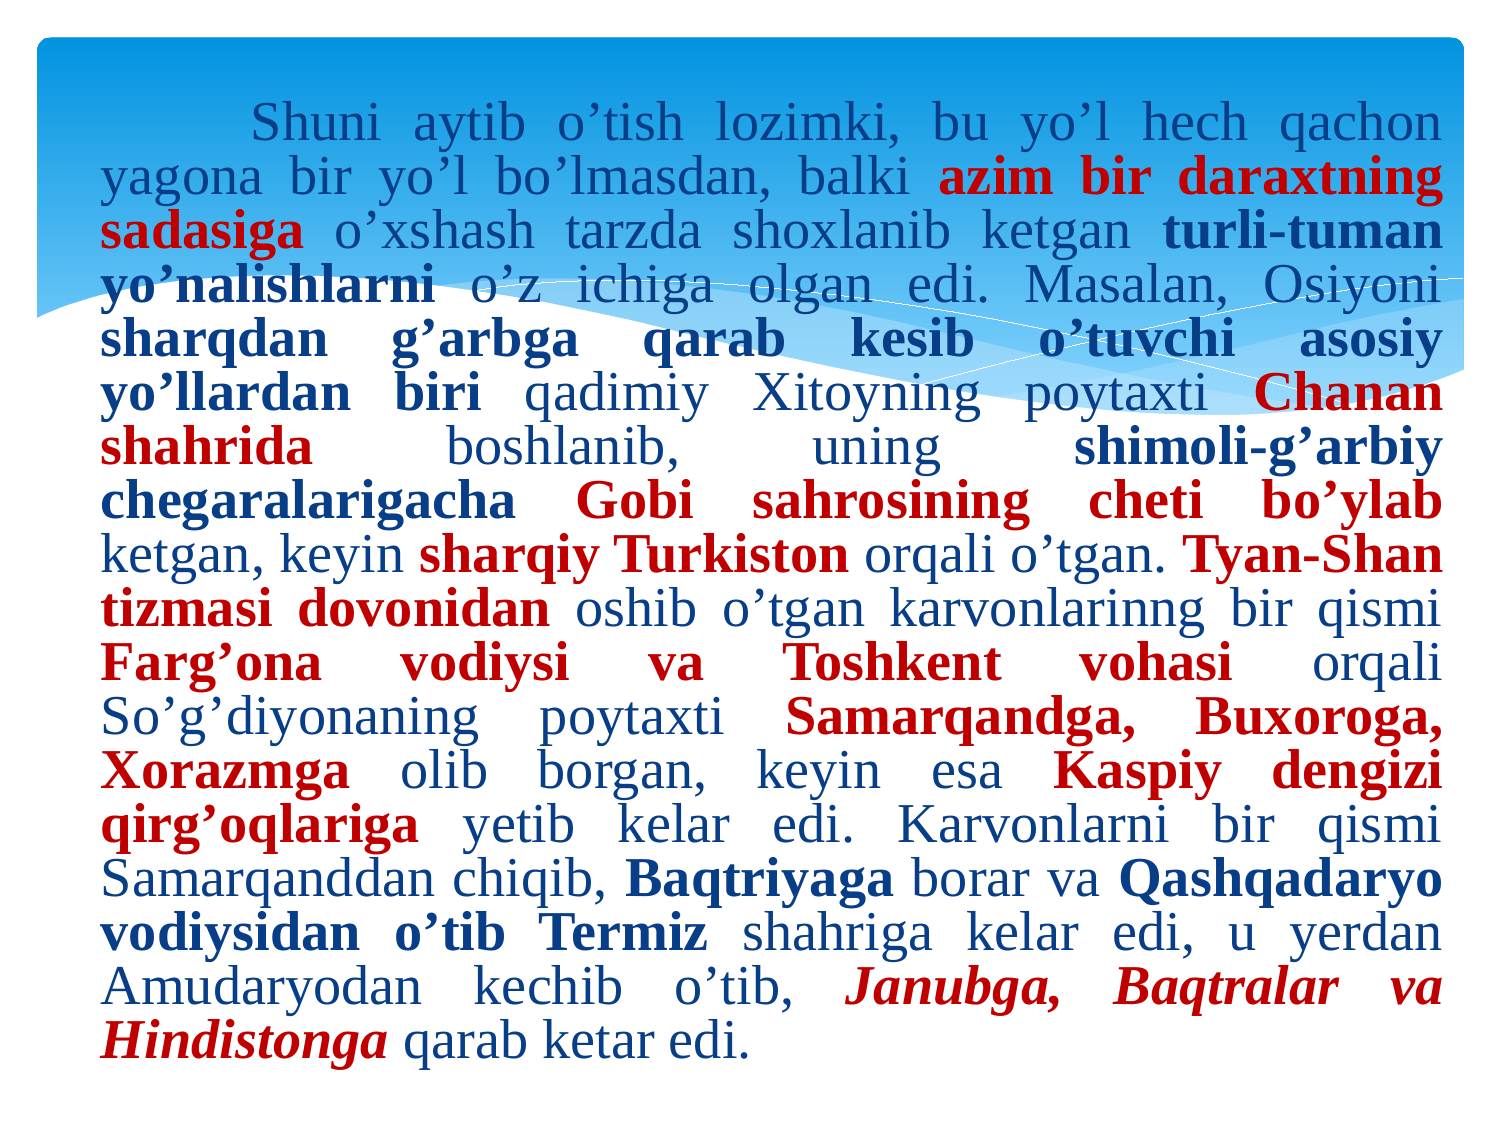

Shuni aytib o’tish lozimki, bu yo’l hech qachon yagona bir yo’l bo’lmasdan, balki azim bir daraxtning sadasiga o’xshash tarzda shoxlanib ketgan turli-tuman yo’nalishlarni o’z ichiga olgan edi. Masalan, Osiyoni sharqdan g’arbga qarab kesib o’tuvchi asosiy yo’llardan biri qadimiy Xitoyning poytaxti Chanan shahrida boshlanib, uning shimoli-g’arbiy chegaralarigacha Gobi sahrosining cheti bo’ylab ketgan, keyin sharqiy Turkiston orqali o’tgan. Tyan-Shan tizmasi dovonidan oshib o’tgan karvonlarinng bir qismi Farg’ona vodiysi va Toshkent vohasi orqali So’g’diyonaning poytaxti Samarqandga, Buxoroga, Xorazmga olib borgan, keyin esa Kaspiy dengizi qirg’oqlariga yetib kelar edi. Karvonlarni bir qismi Samarqanddan chiqib, Baqtriyaga borar va Qashqadaryo vodiysidan o’tib Termiz shahriga kelar edi, u yerdan Amudaryodan kechib o’tib, Janubga, Baqtralar va Hindistonga qarab ketar edi.